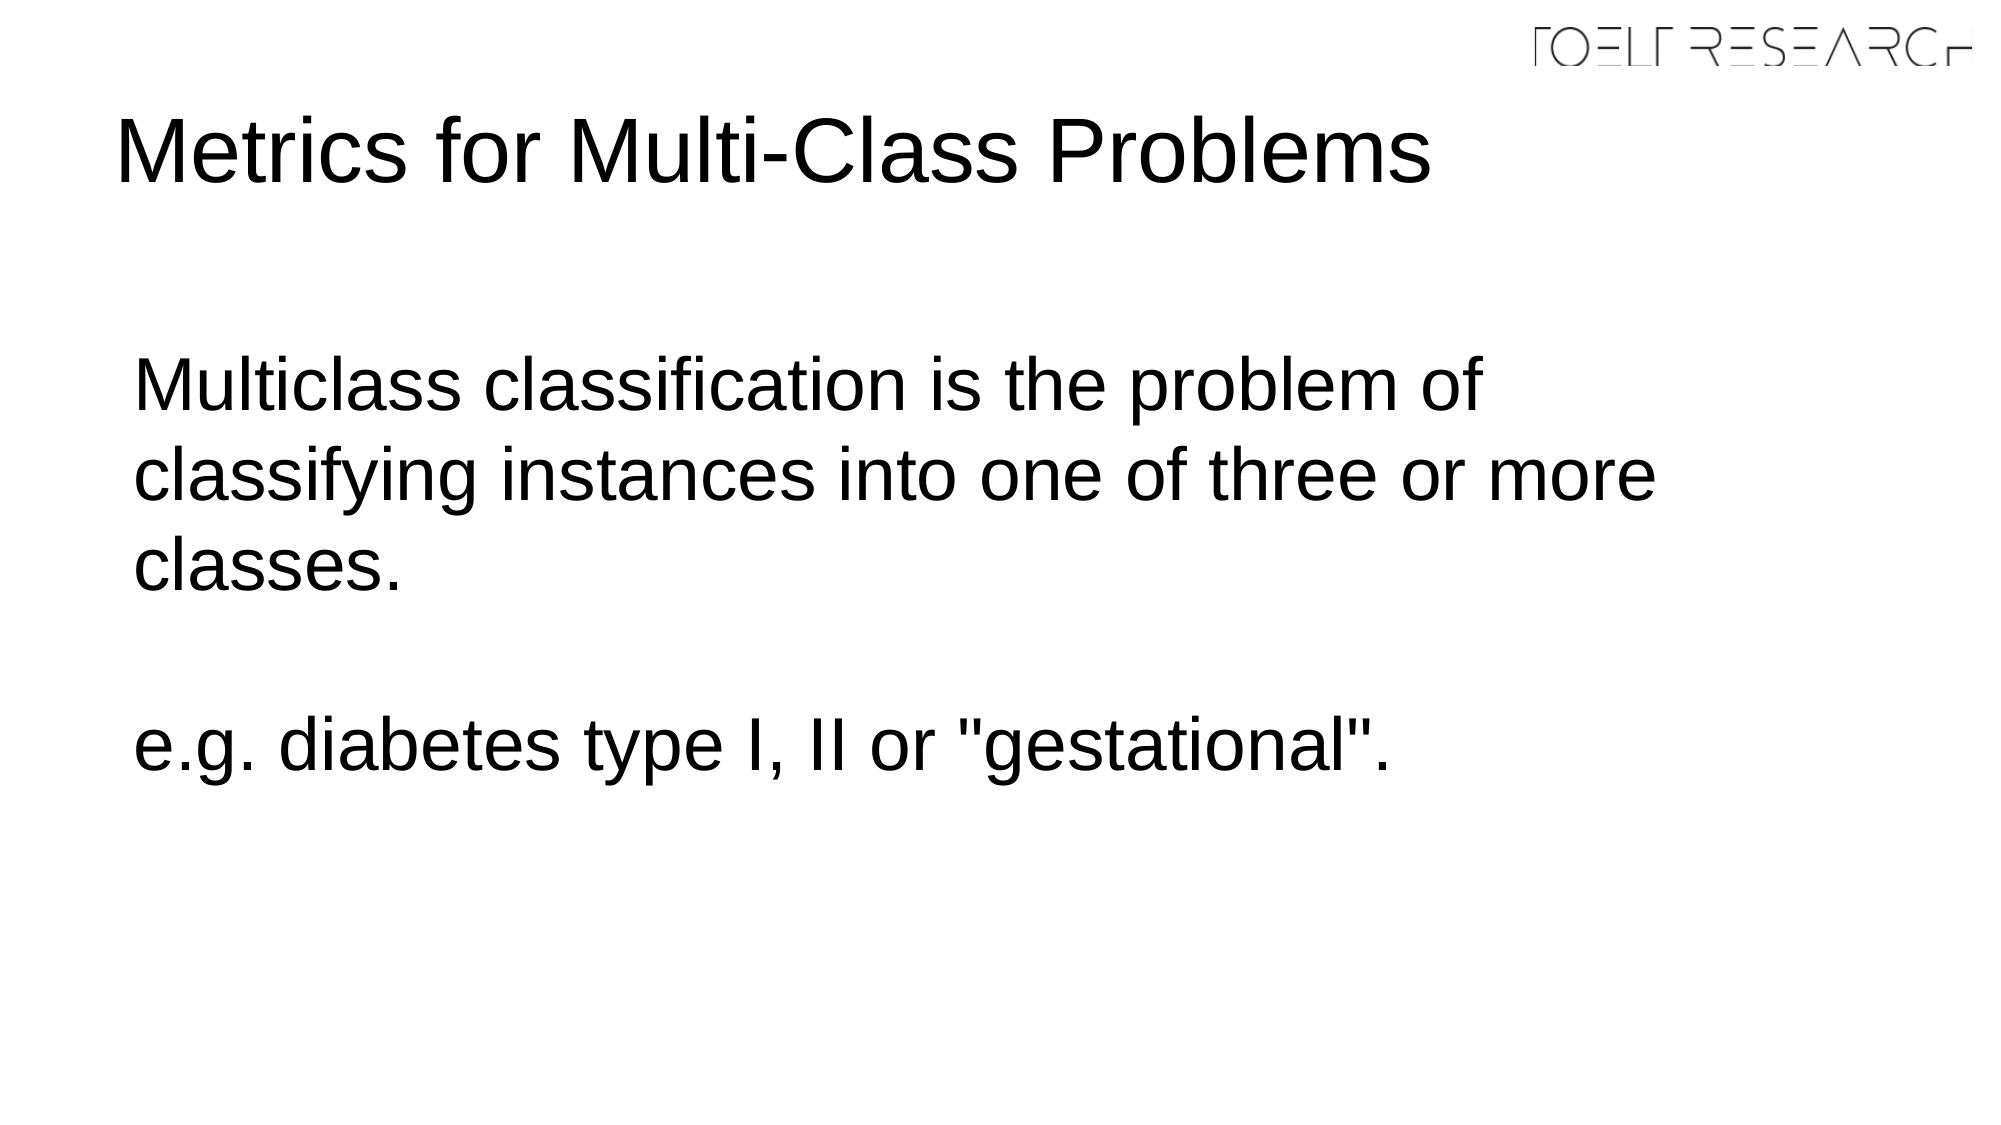

# Metrics for Multi-Class Problems
Multiclass classification is the problem of classifying instances into one of three or more classes.

e.g. diabetes type I, II or "gestational".